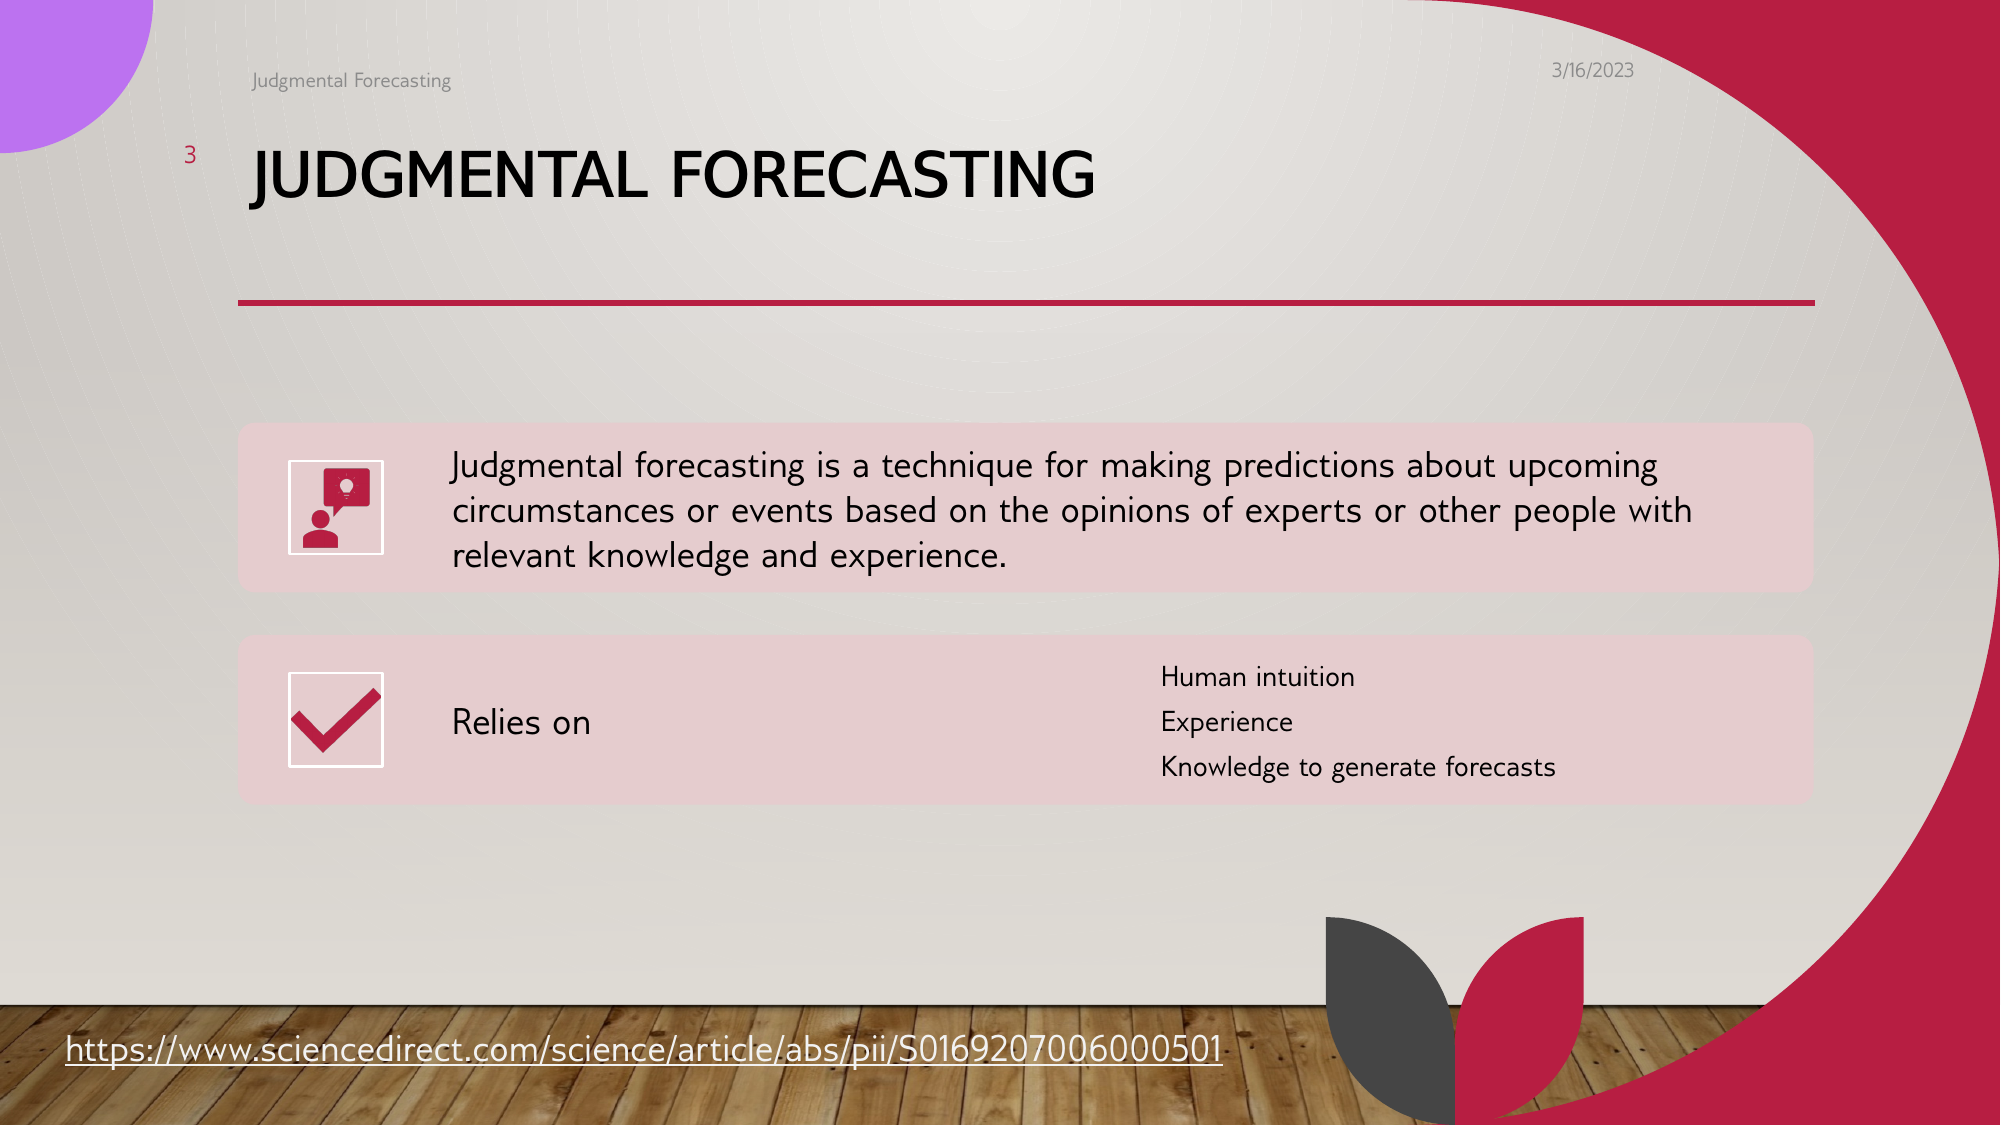

3/16/2023
Judgmental Forecasting
3
# JUDGMENTAL FORECASTING
Judgmental forecasting is a technique for making predictions about upcoming circumstances or events based on the opinions of experts or other people with relevant knowledge and experience.
Relies on
Human intuition
Experience
Knowledge to generate forecasts
https://www.sciencedirect.com/science/article/abs/pii/S0169207006000501